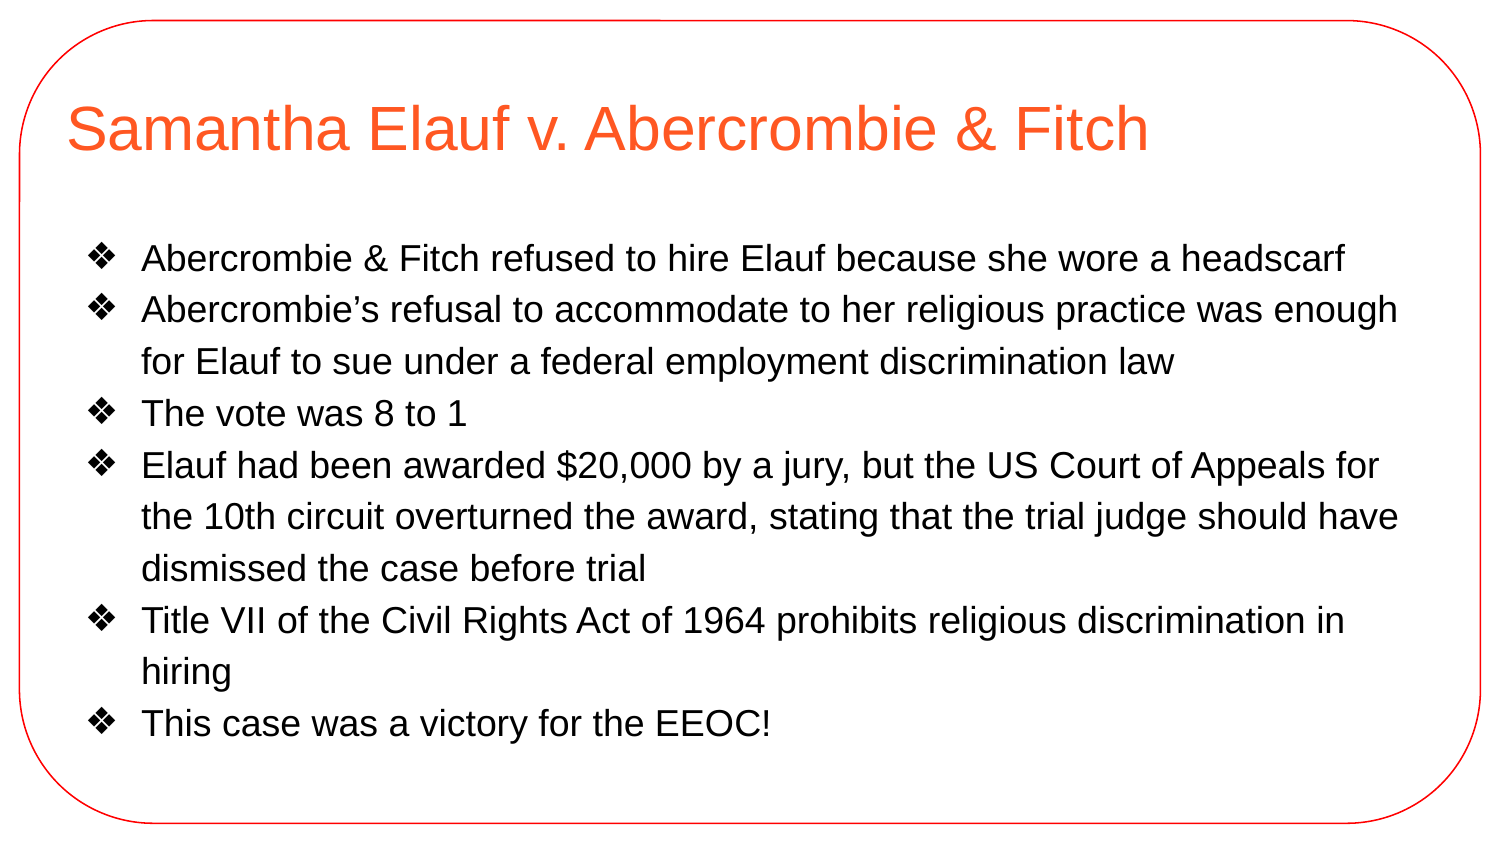

# Samantha Elauf v. Abercrombie & Fitch
Abercrombie & Fitch refused to hire Elauf because she wore a headscarf
Abercrombie’s refusal to accommodate to her religious practice was enough for Elauf to sue under a federal employment discrimination law
The vote was 8 to 1
Elauf had been awarded $20,000 by a jury, but the US Court of Appeals for the 10th circuit overturned the award, stating that the trial judge should have dismissed the case before trial
Title VII of the Civil Rights Act of 1964 prohibits religious discrimination in hiring
This case was a victory for the EEOC!